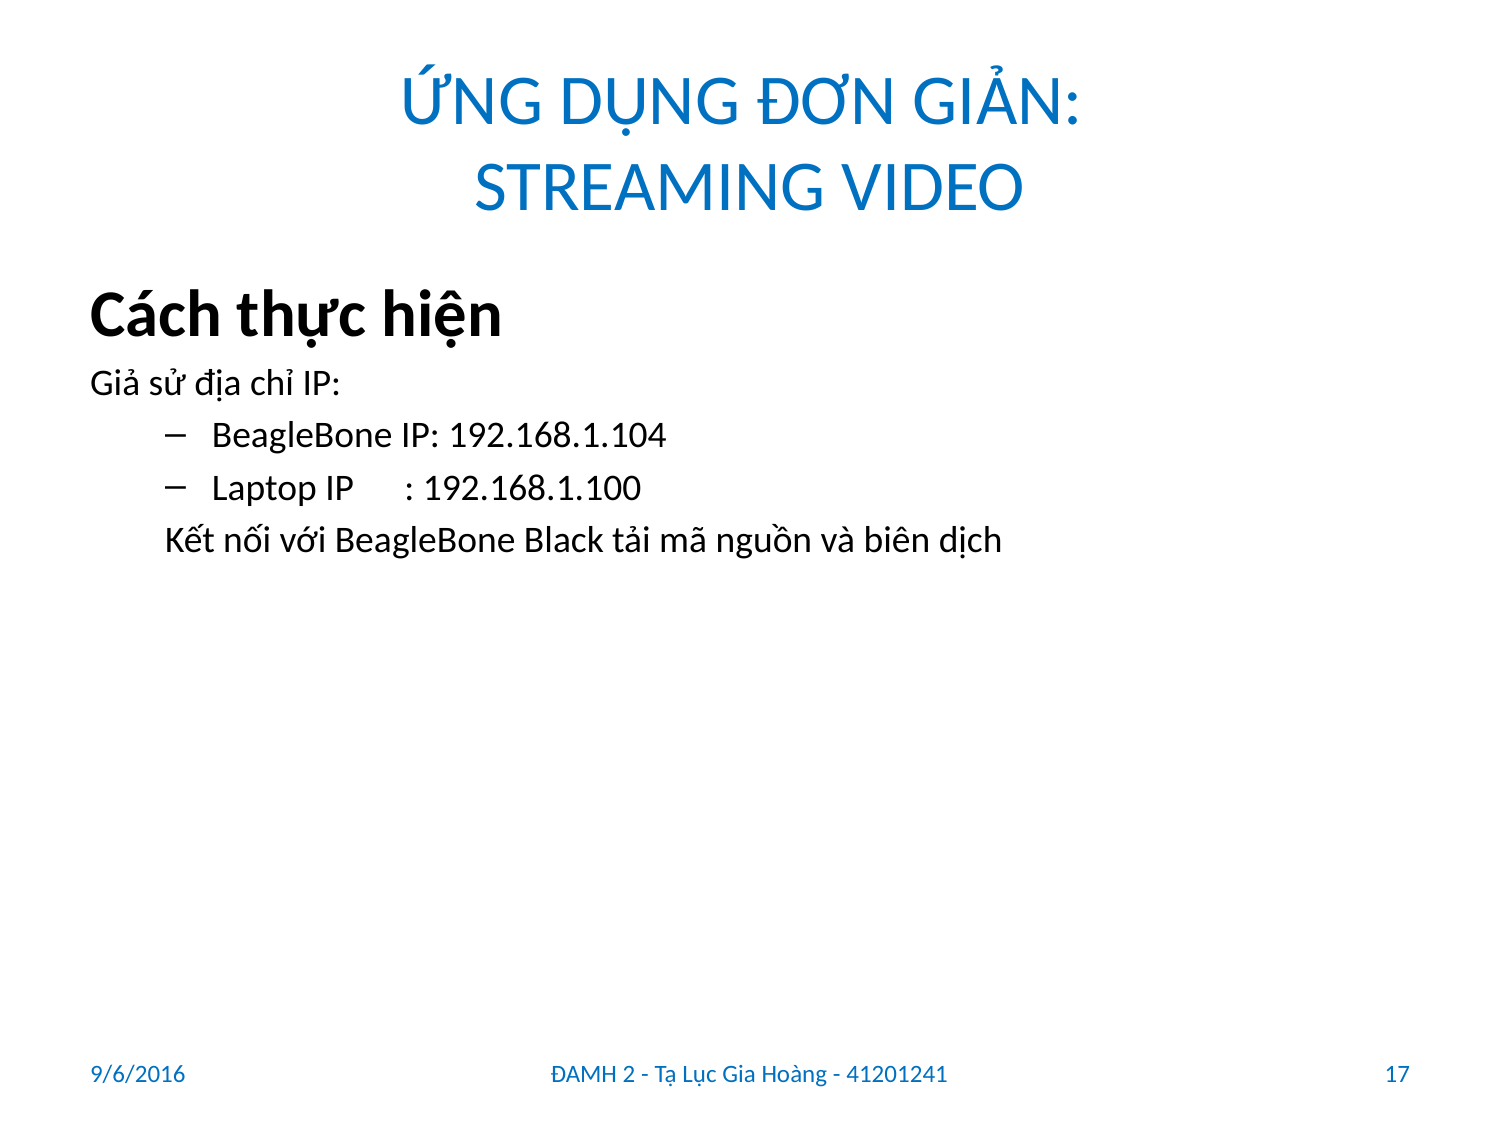

# ỨNG DỤNG ĐƠN GIẢN: STREAMING VIDEO
Cách thực hiện
Giả sử địa chỉ IP:
BeagleBone IP: 192.168.1.104
Laptop IP	     : 192.168.1.100
Kết nối với BeagleBone Black tải mã nguồn và biên dịch

9/6/2016
ĐAMH 2 - Tạ Lục Gia Hoàng - 41201241
17